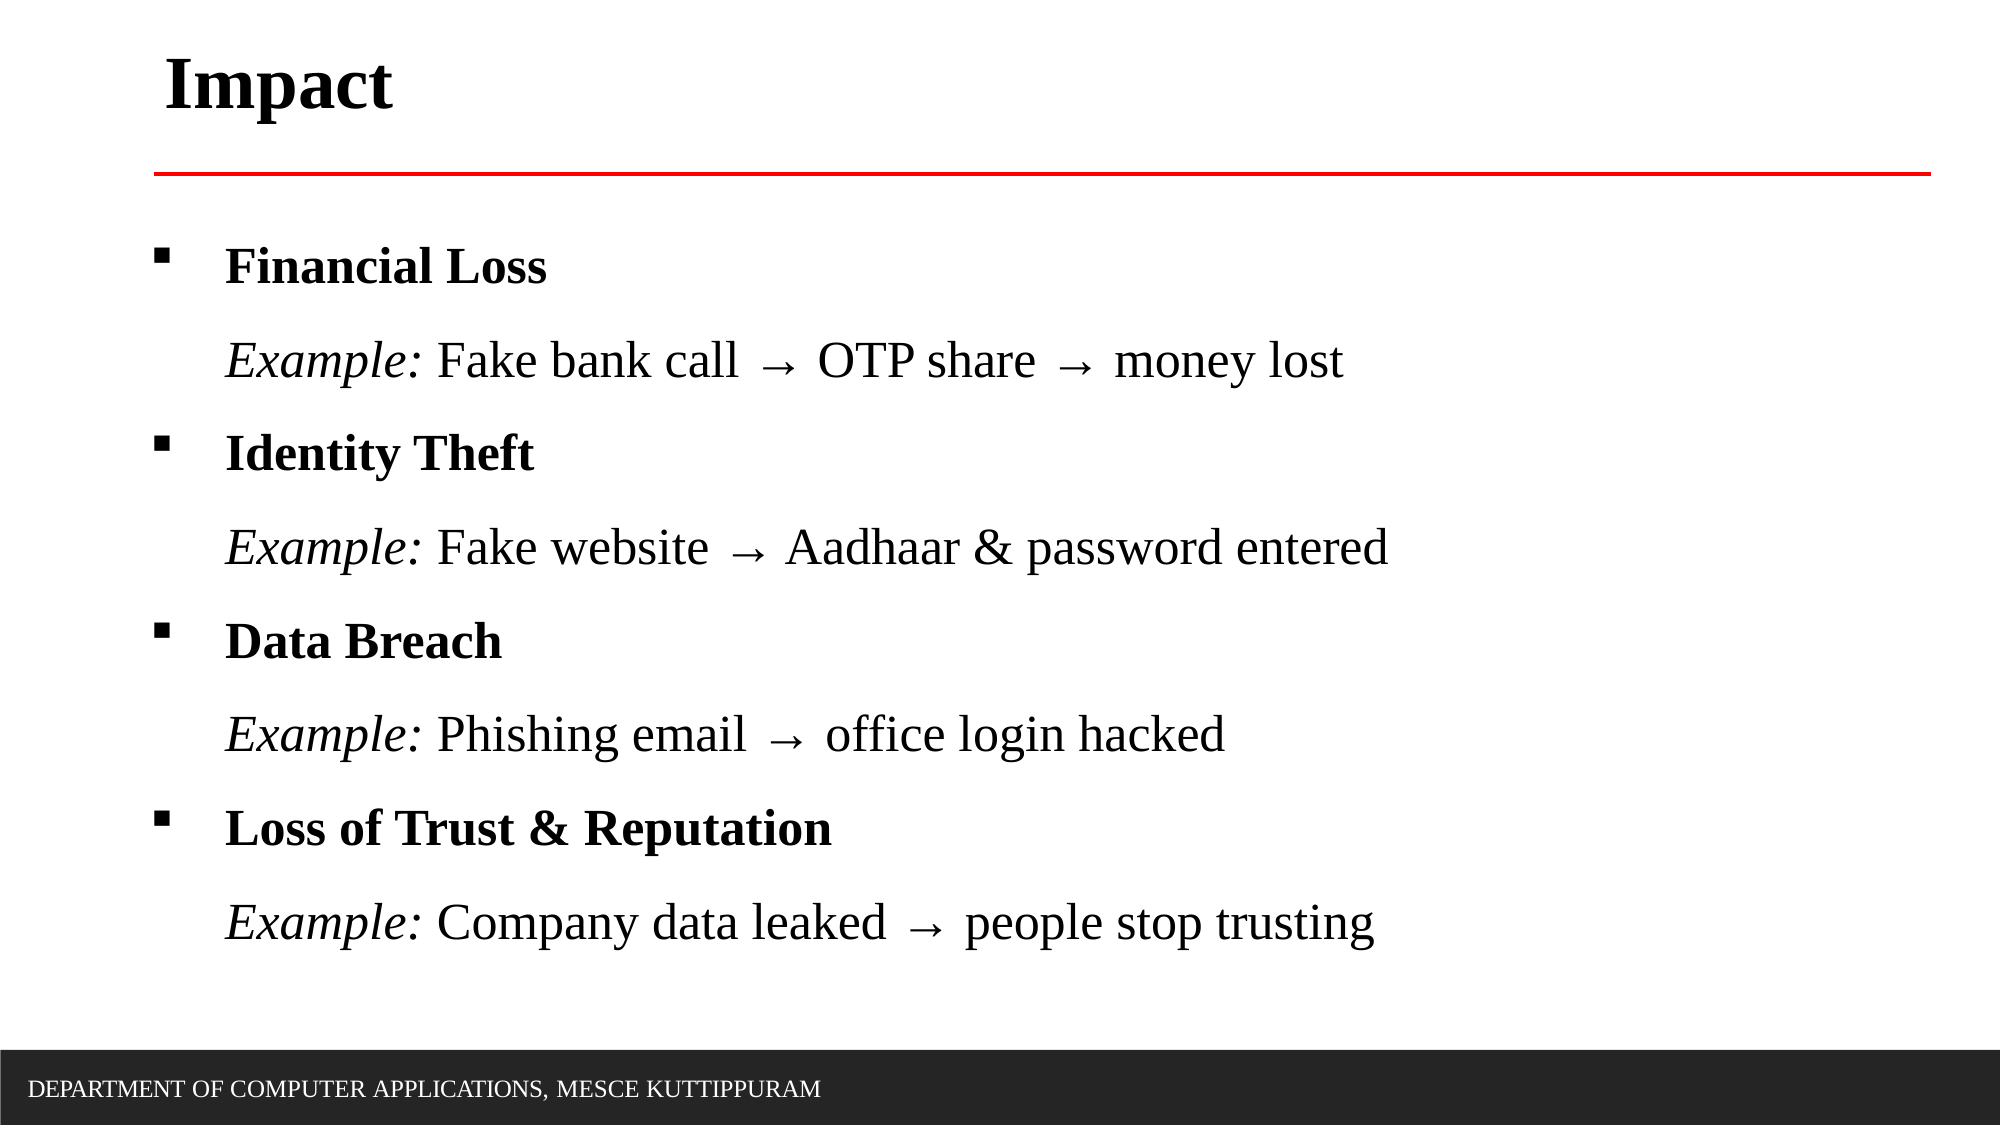

# Impact
Financial Loss
Example: Fake bank call → OTP share → money lost
Identity Theft
Example: Fake website → Aadhaar & password entered
Data Breach
Example: Phishing email → office login hacked
Loss of Trust & Reputation
Example: Company data leaked → people stop trusting
DEPARTMENT OF COMPUTER APPLICATIONS, MESCE KUTTIPPURAM